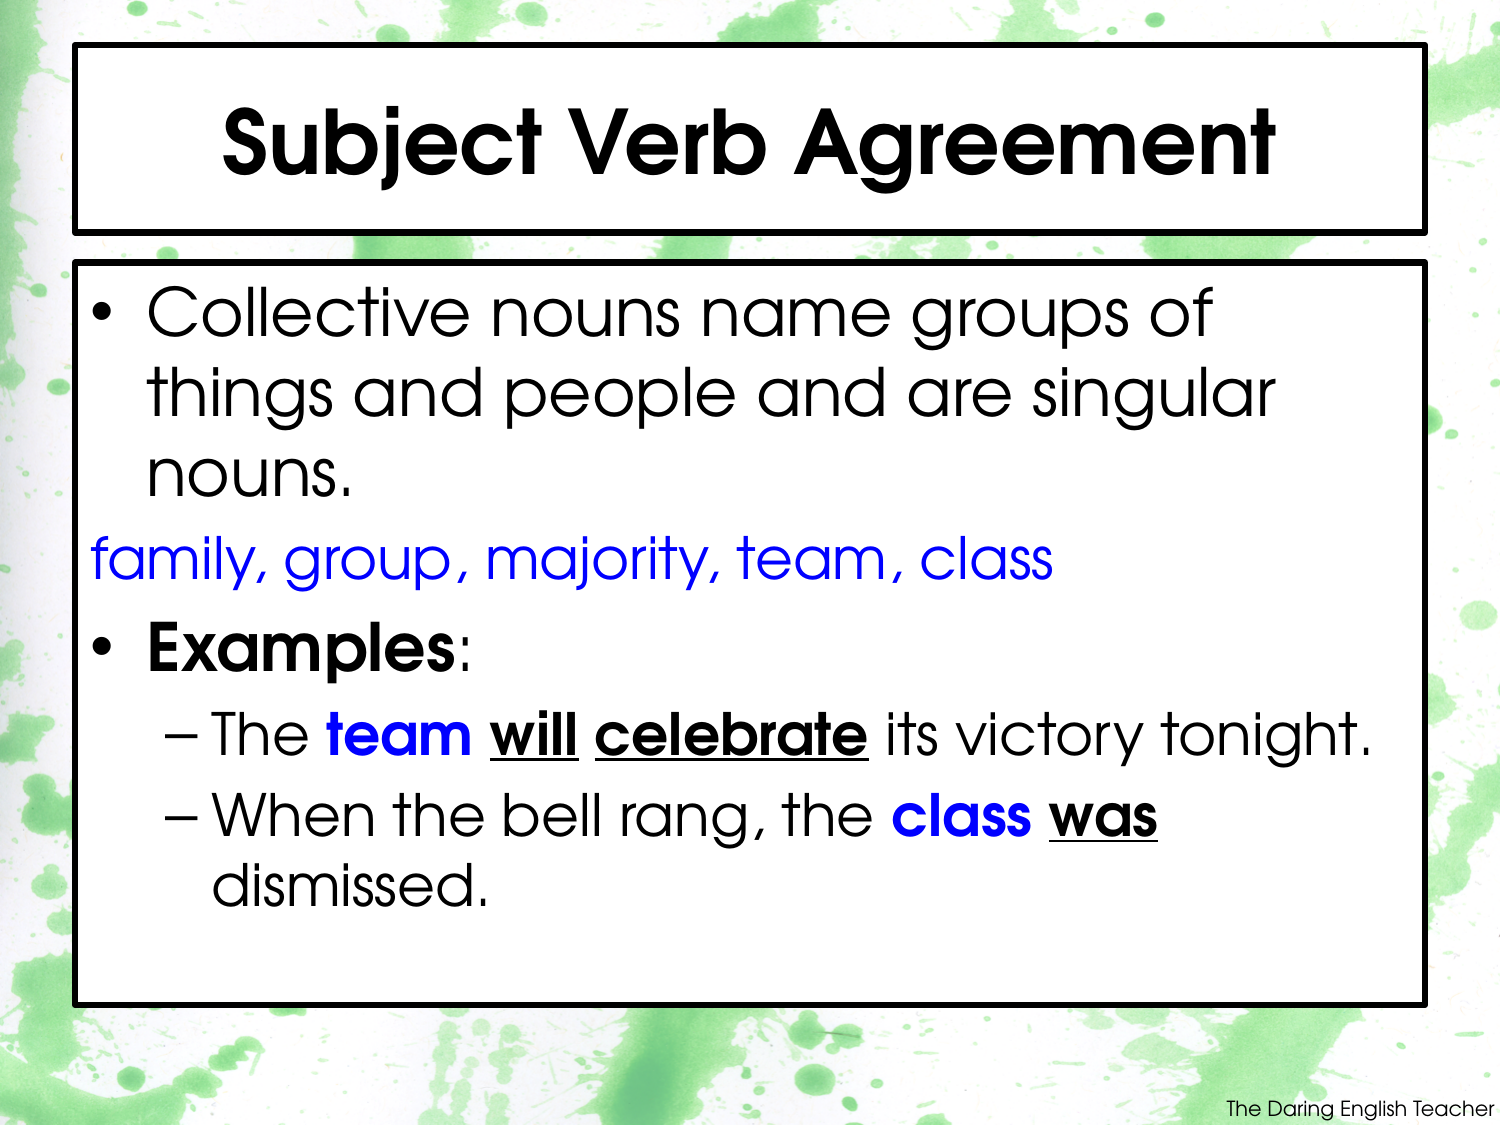

# Subject Verb Agreement
Collective nouns name groups of things and people and are singular nouns.
family, group, majority, team, class
Examples:
The team will celebrate its victory tonight.
When the bell rang, the class was dismissed.